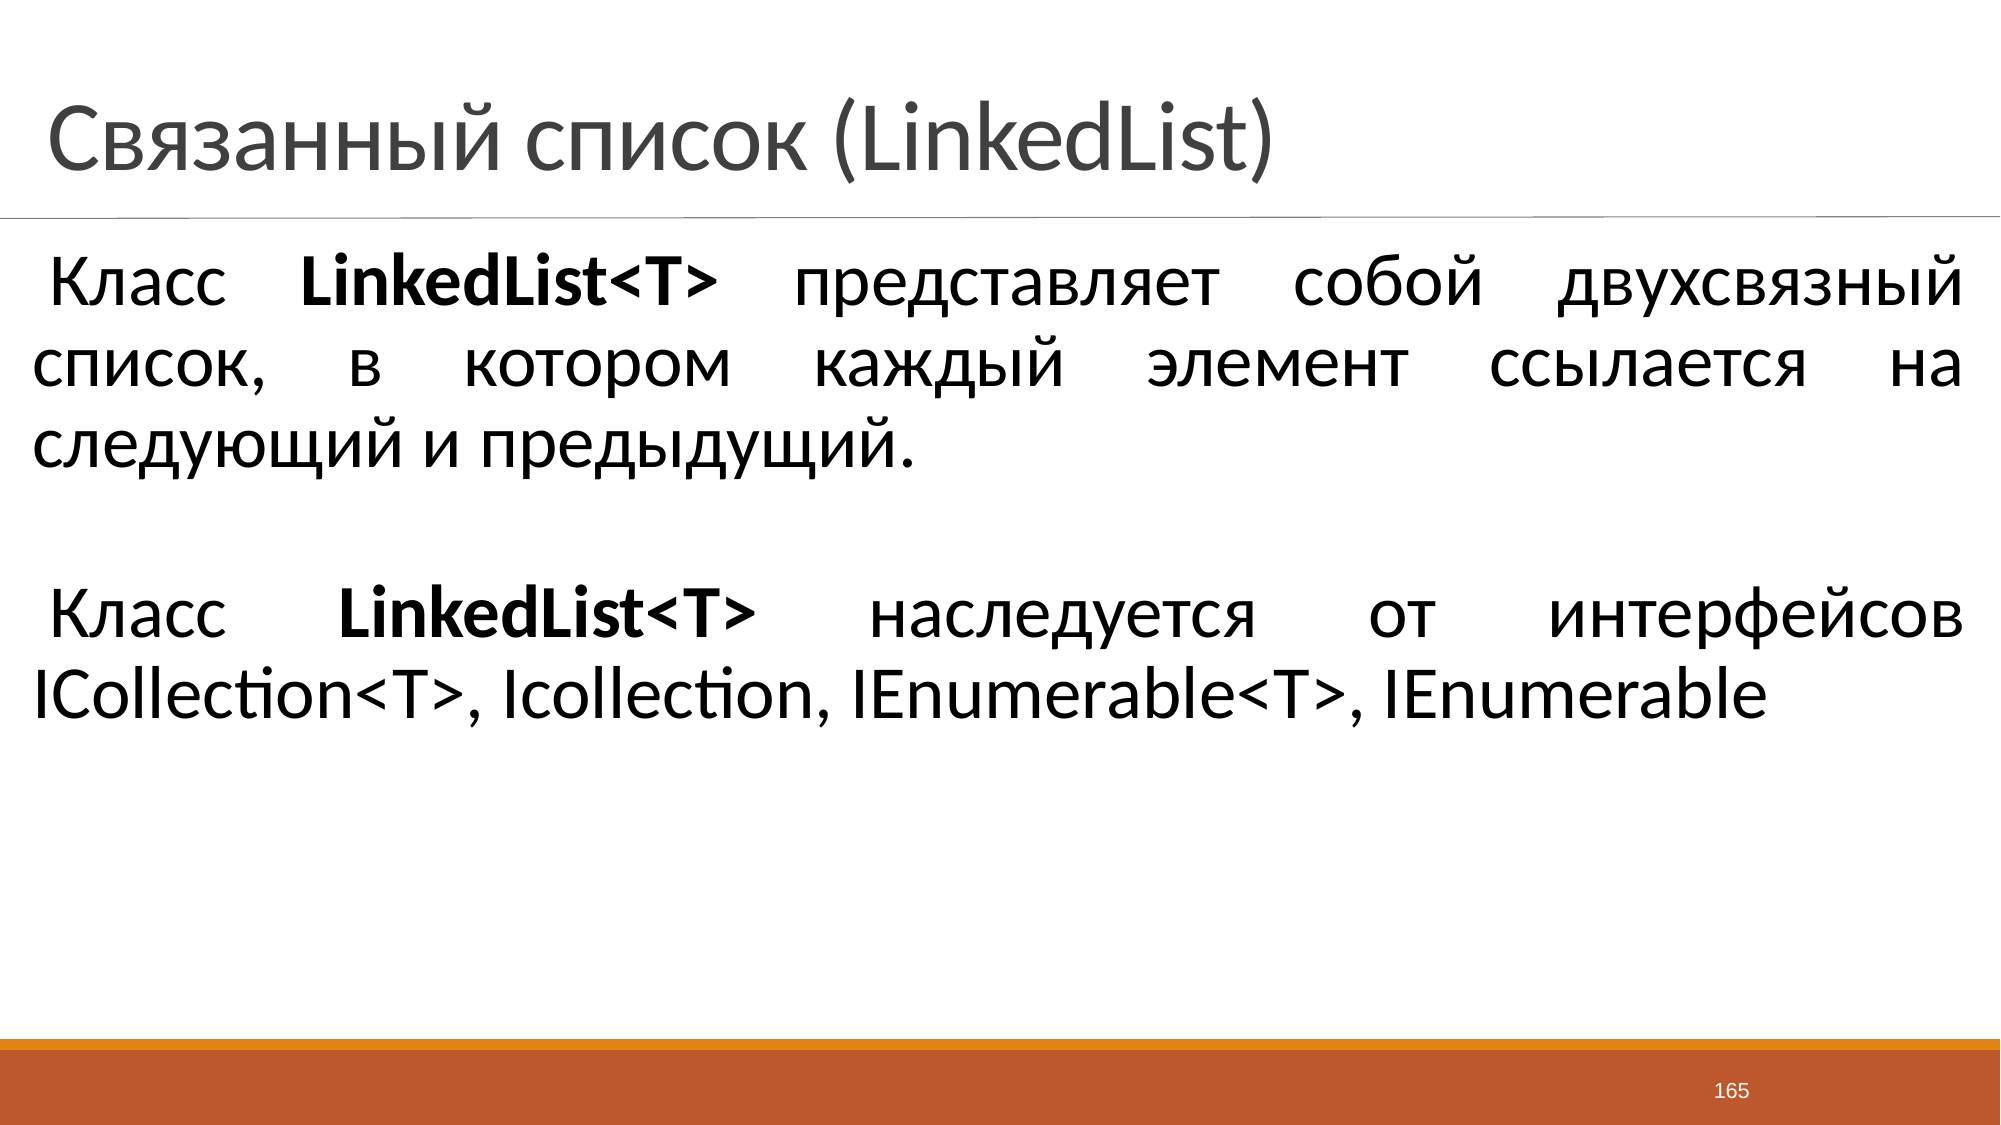

# Связанный список (LinkedList)
Класс LinkedList<T> представляет собой двухсвязный список, в котором каждый элемент ссылается на следующий и предыдущий.

Класс LinkedList<T> наследуется от интерфейсов ICollection<T>, Icollection, IEnumerable<T>, IEnumerable

165